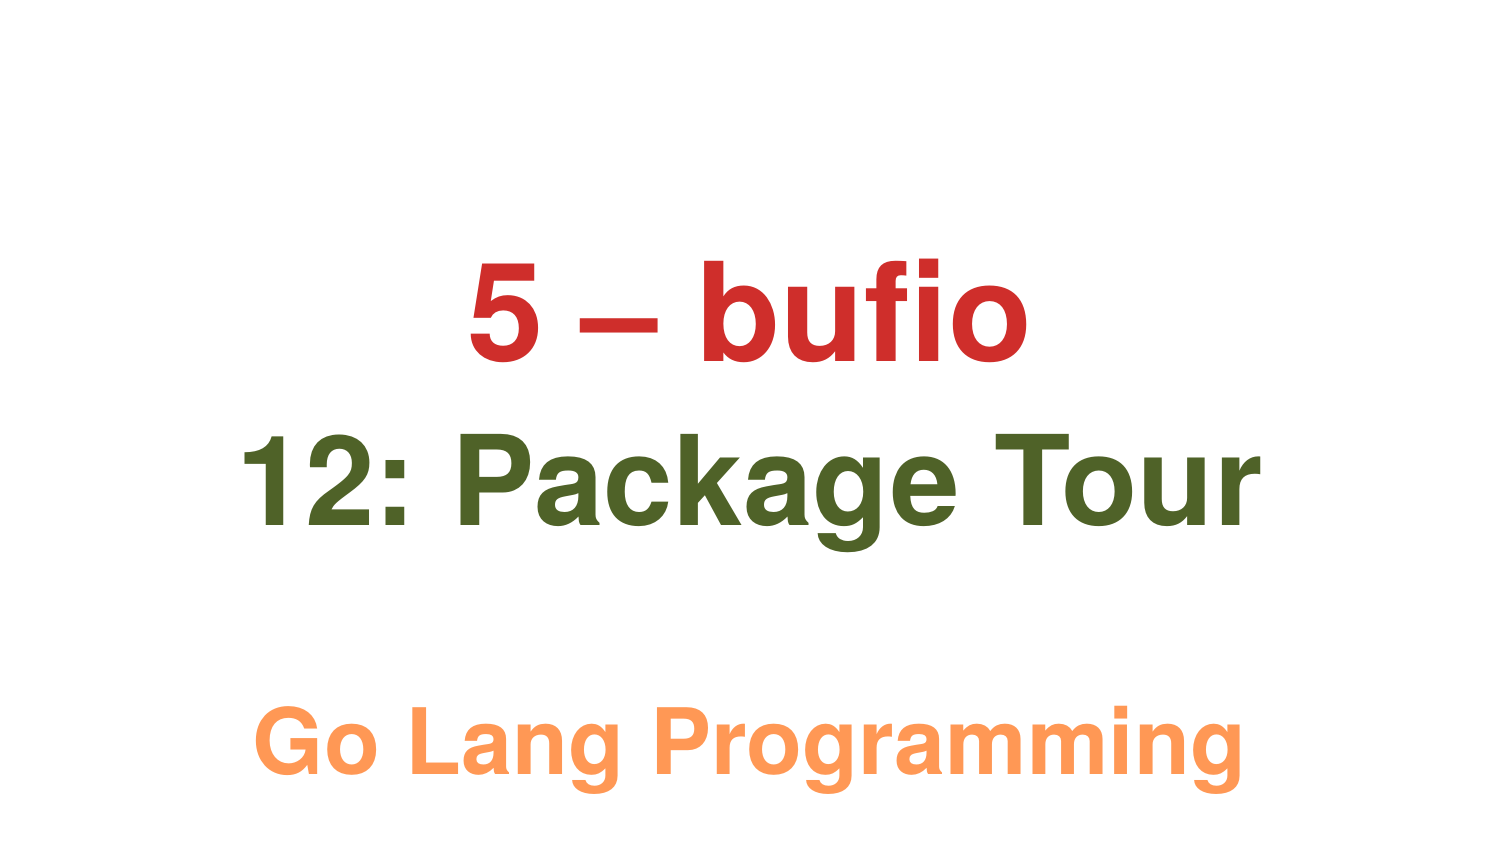

5 – bufio
12: Package Tour
Go Lang Programming